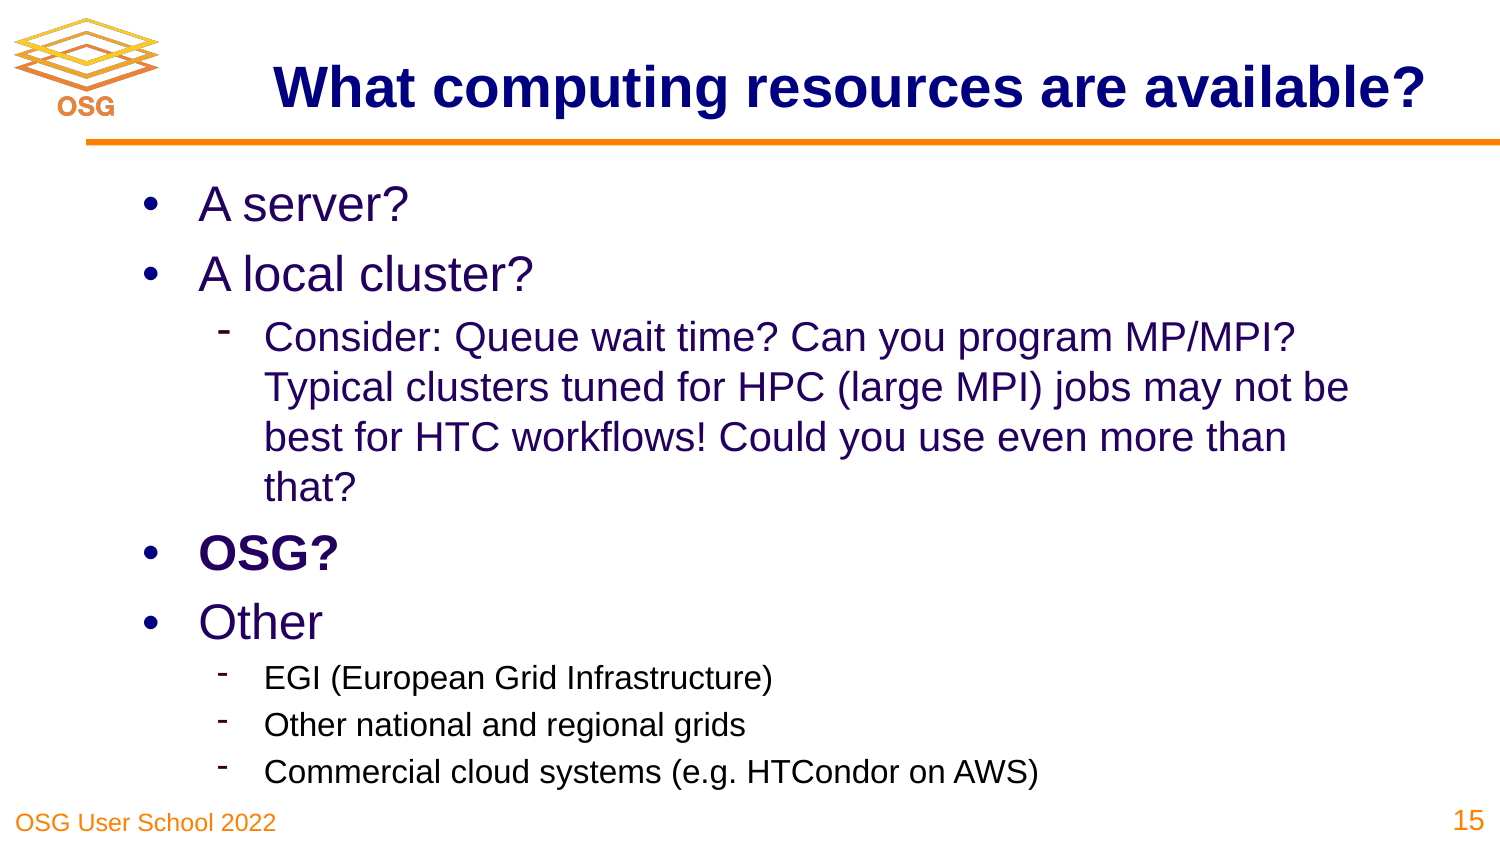

# What computing resources are available?
A server?
A local cluster?
Consider: Queue wait time? Can you program MP/MPI? Typical clusters tuned for HPC (large MPI) jobs may not be best for HTC workflows! Could you use even more than that?
OSG?
Other
EGI (European Grid Infrastructure)
Other national and regional grids
Commercial cloud systems (e.g. HTCondor on AWS)
15